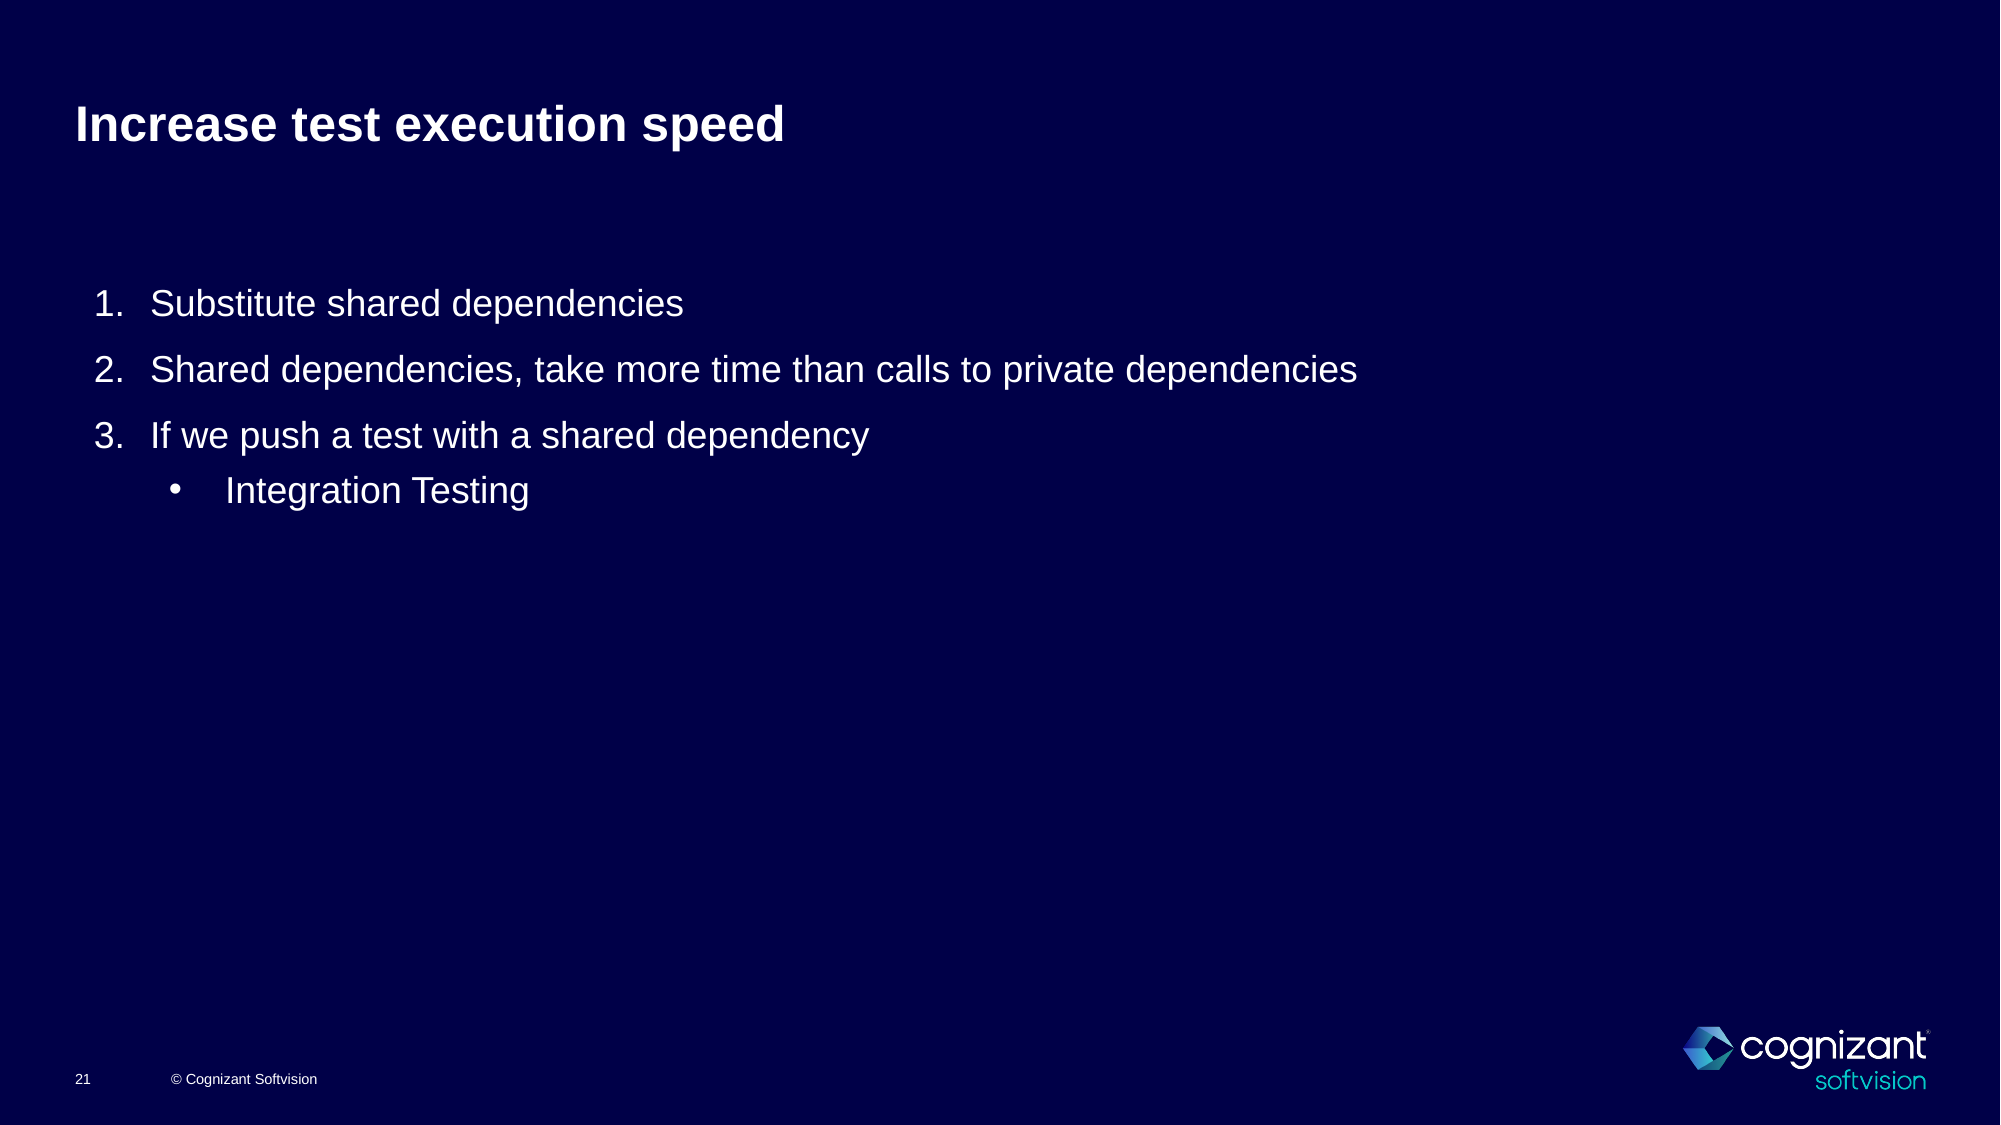

# Increase test execution speed
Substitute shared dependencies
Shared dependencies, take more time than calls to private dependencies
If we push a test with a shared dependency
Integration Testing

© Cognizant Softvision
21